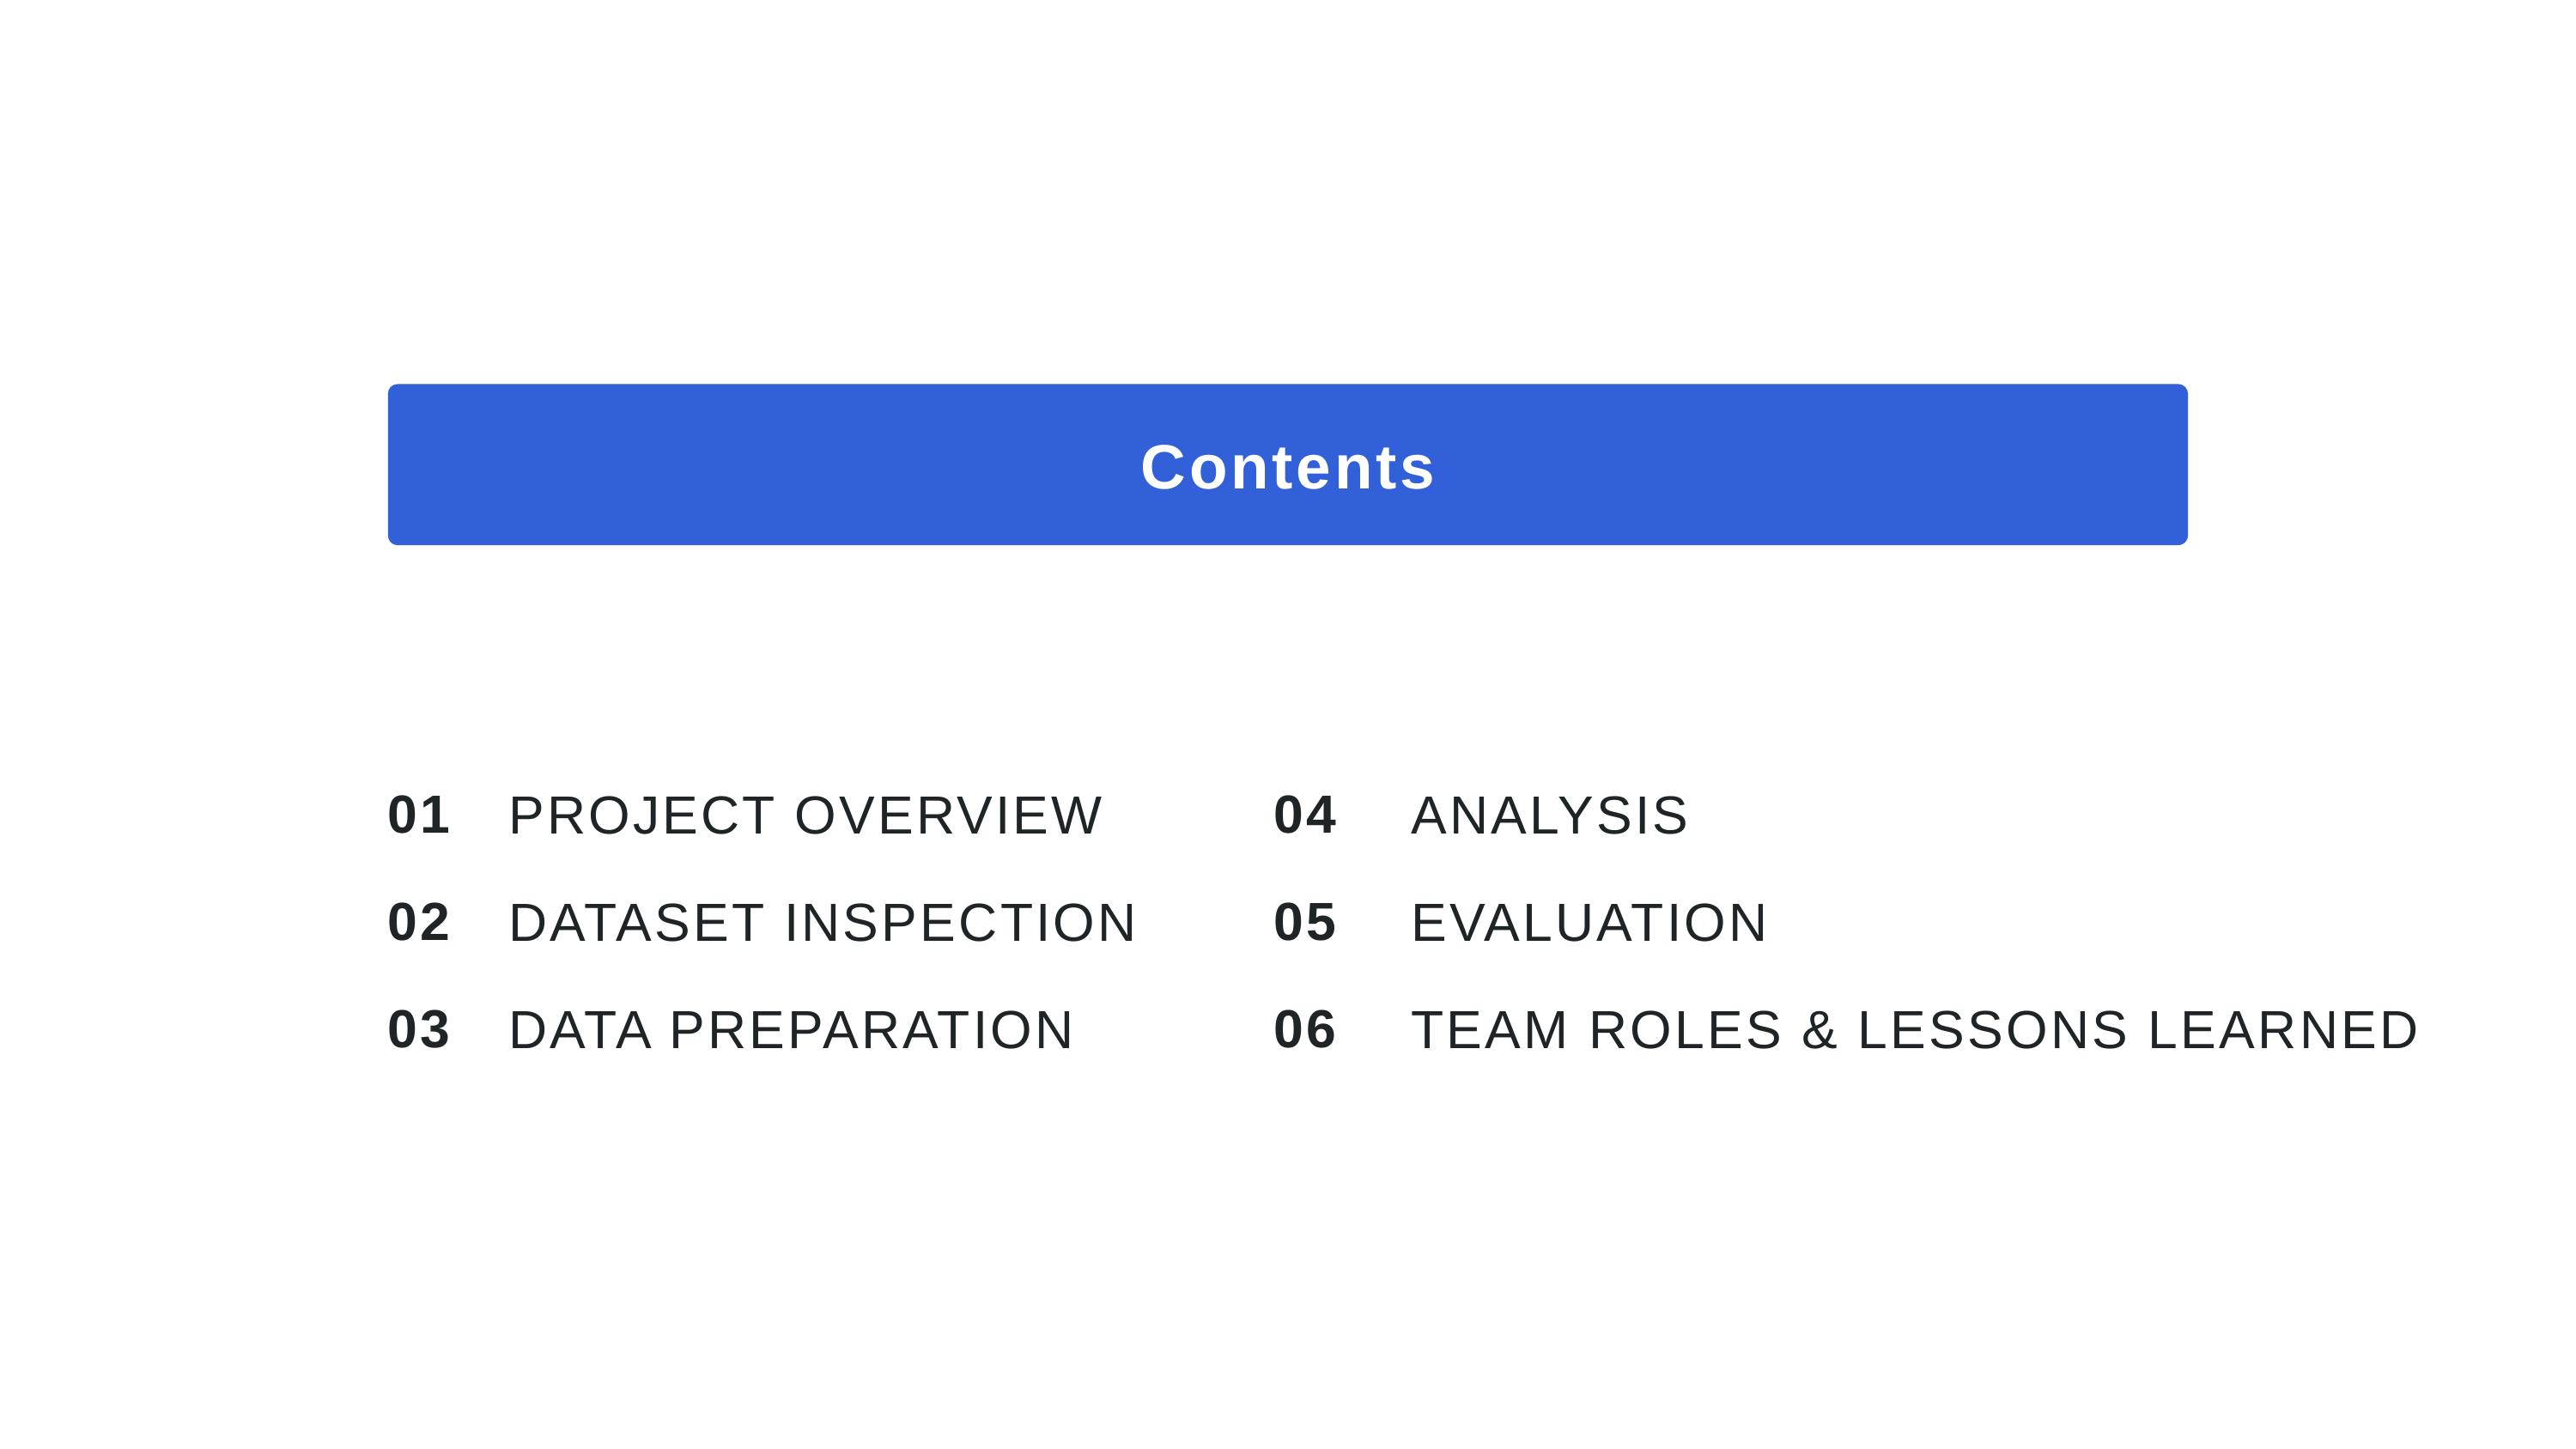

Contents
01
02
03
04
05
06
PROJECT OVERVIEW
DATASET INSPECTION
DATA PREPARATION
ANALYSIS
EVALUATION
TEAM ROLES & LESSONS LEARNED